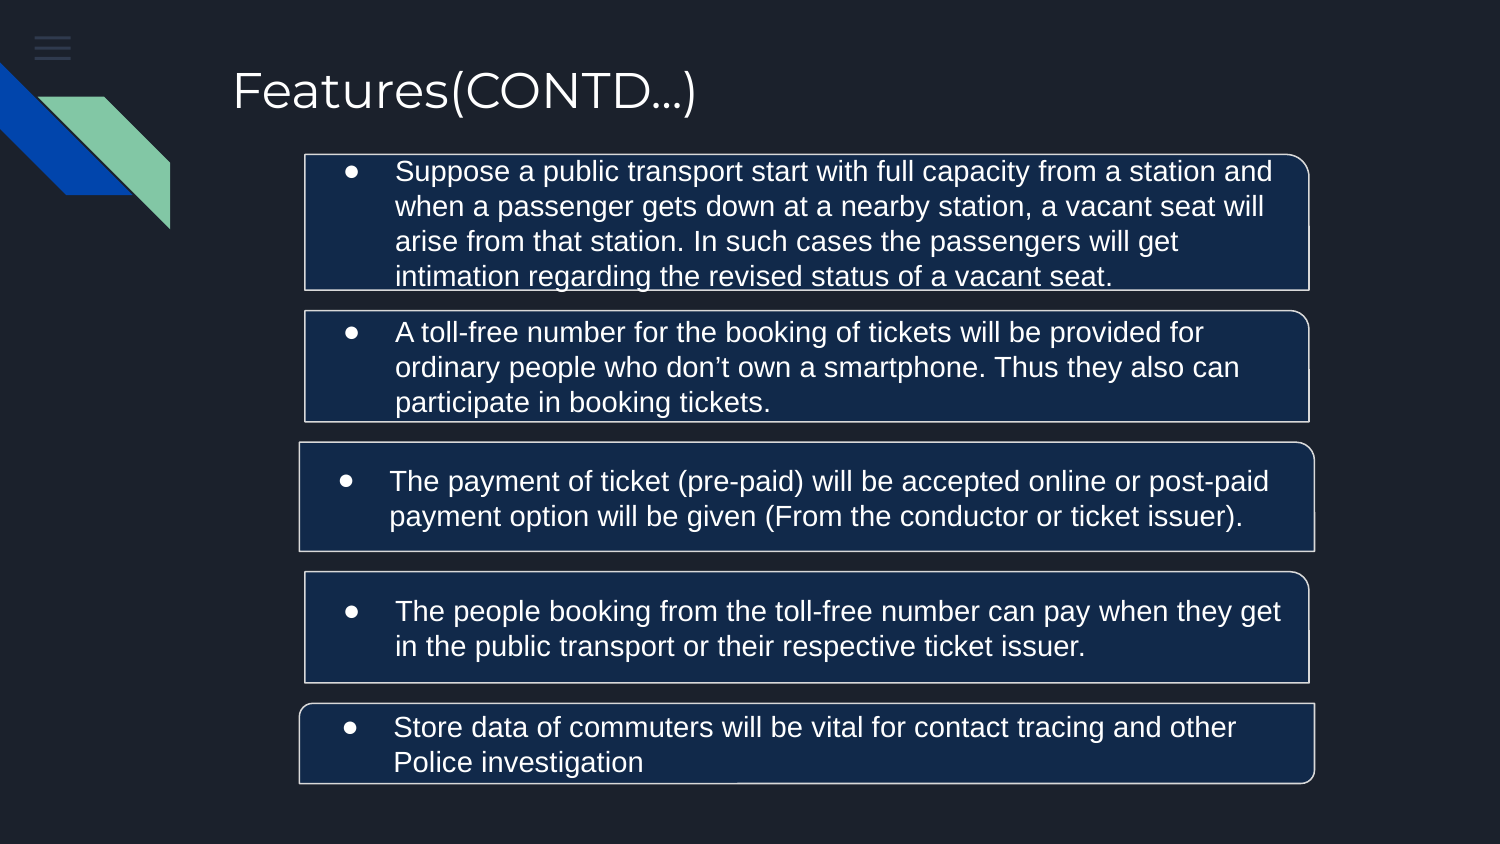

# Features(CONTD...)
Suppose a public transport start with full capacity from a station and when a passenger gets down at a nearby station, a vacant seat will arise from that station. In such cases the passengers will get intimation regarding the revised status of a vacant seat.
A toll-free number for the booking of tickets will be provided for ordinary people who don’t own a smartphone. Thus they also can participate in booking tickets.
The payment of ticket (pre-paid) will be accepted online or post-paid payment option will be given (From the conductor or ticket issuer).
The people booking from the toll-free number can pay when they get in the public transport or their respective ticket issuer.
Store data of commuters will be vital for contact tracing and other Police investigation